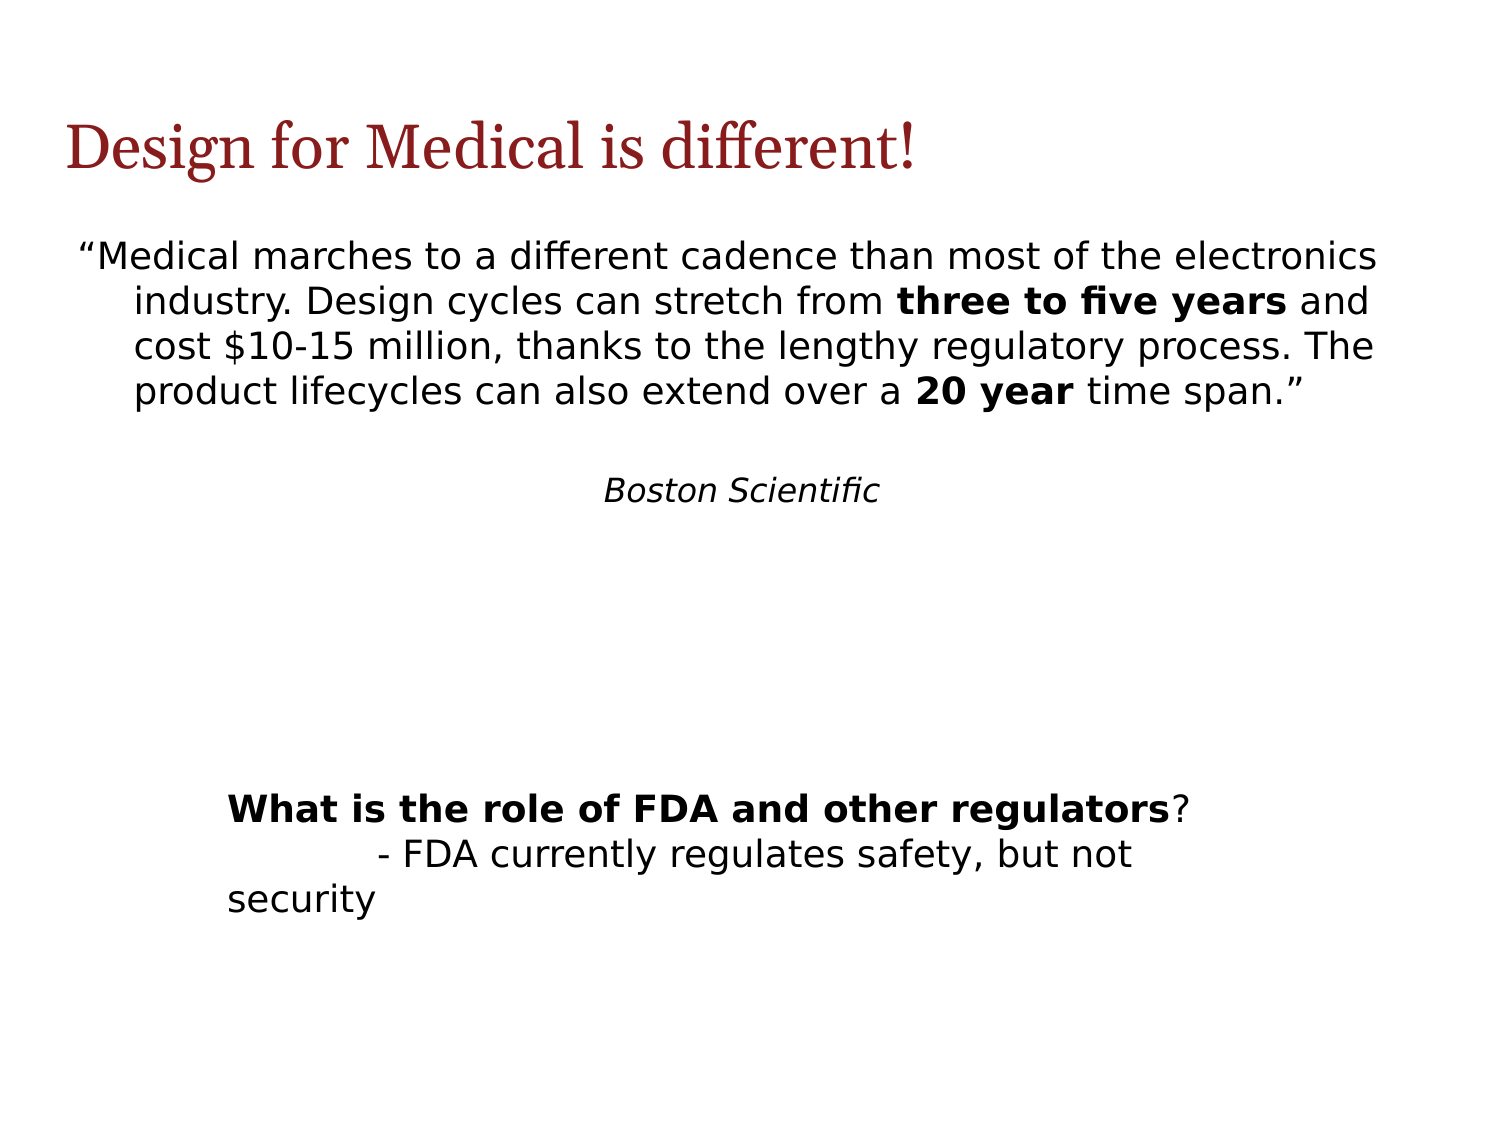

# Design for Medical is different!
“Medical marches to a different cadence than most of the electronics industry. Design cycles can stretch from three to five years and cost $10-15 million, thanks to the lengthy regulatory process. The product lifecycles can also extend over a 20 year time span.”
                                            Boston Scientific

What is the role of FDA and other regulators?
	- FDA currently regulates safety, but not security